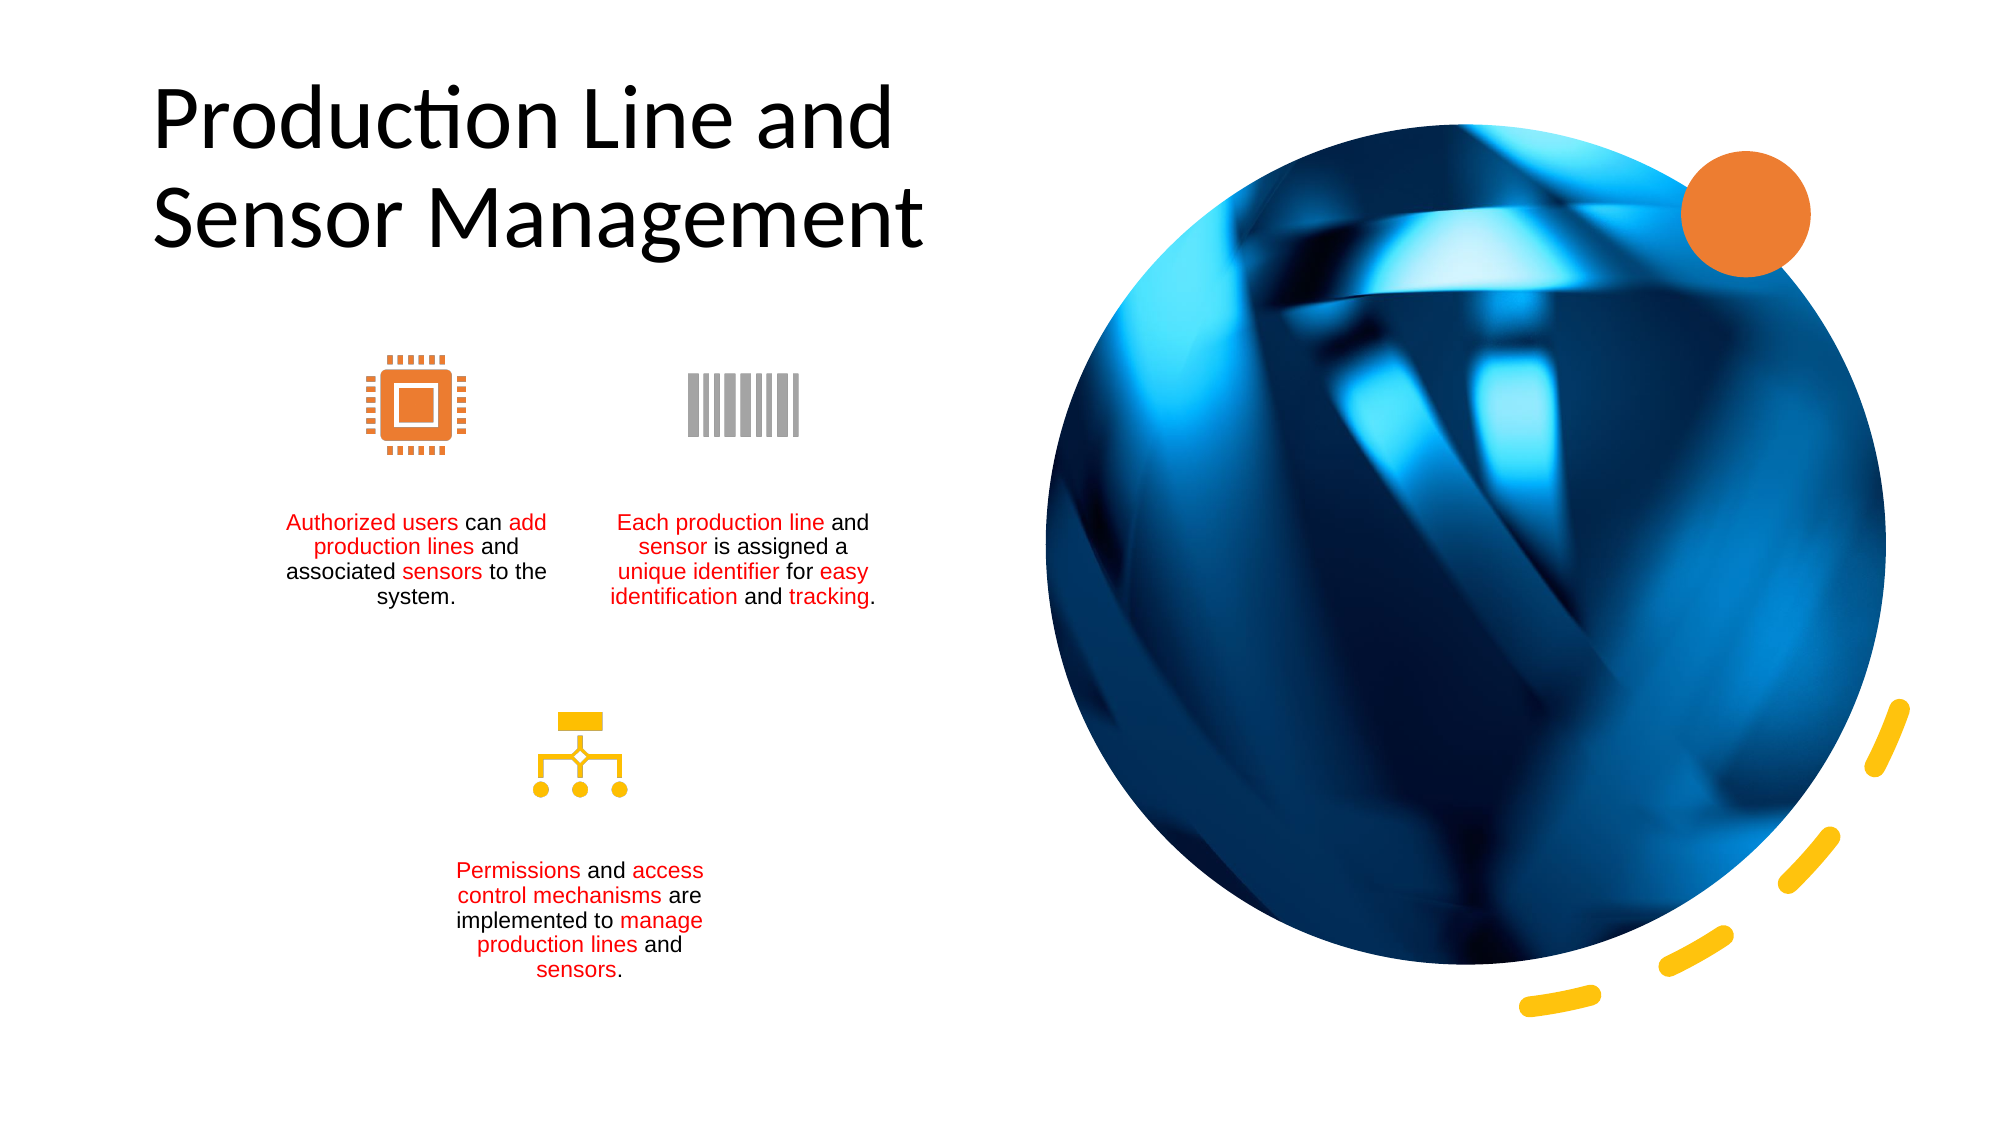

# Production Line and Sensor Management

Authorized users can add production lines and associated sensors to the system.
Each production line and sensor is assigned a unique identifier for easy identification and tracking.
Permissions and access control mechanisms are implemented to manage production lines and sensors.